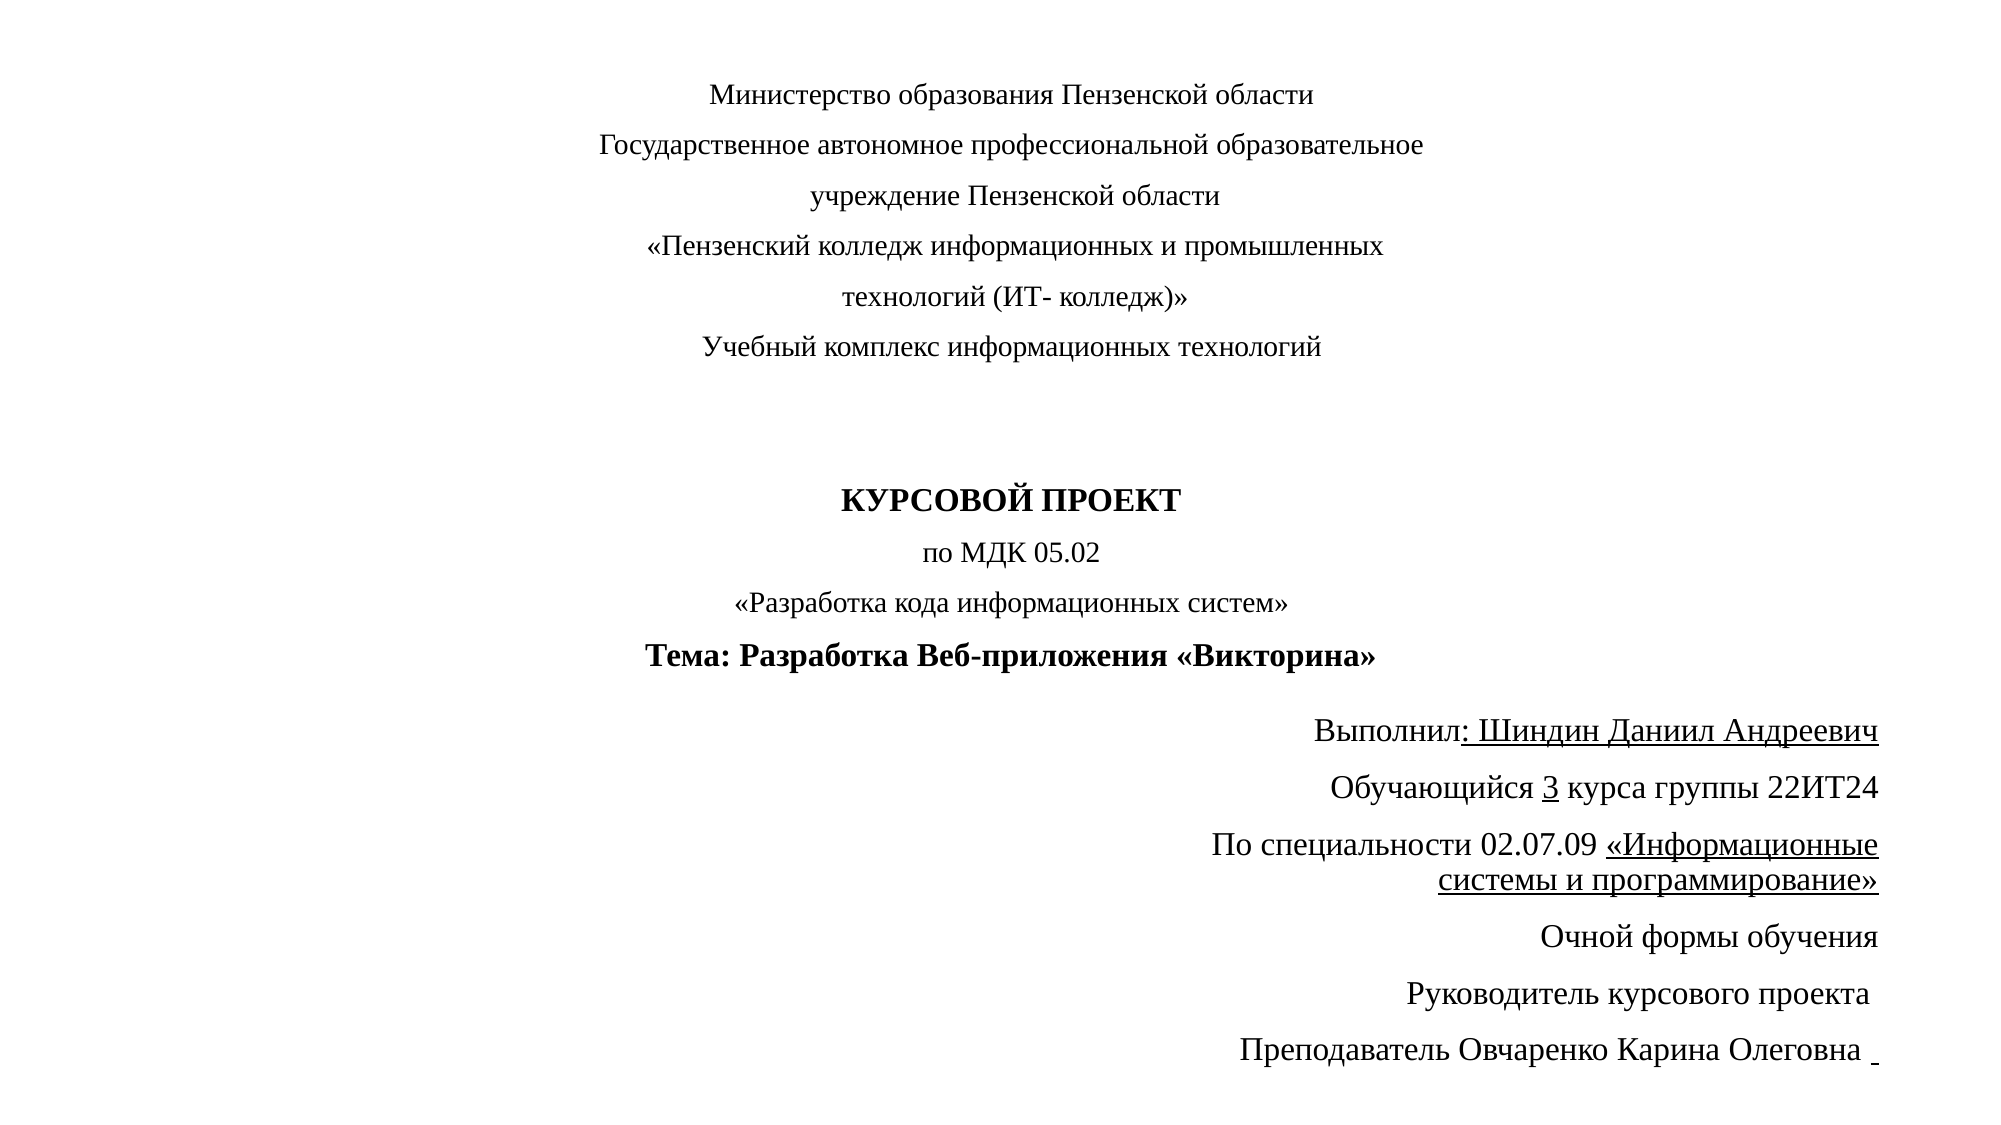

Министерство образования Пензенской области
Государственное автономное профессиональной образовательное
 учреждение Пензенской области
 «Пензенский колледж информационных и промышленных
 технологий (ИТ- колледж)»
Учебный комплекс информационных технологий

КУРСОВОЙ ПРОЕКТ
по МДК 05.02
«Разработка кода информационных систем»
Тема: Разработка Веб-приложения «Викторина»

Выполнил: Шиндин Даниил Андреевич
Обучающийся 3 курса группы 22ИТ24
По специальности 02.07.09 «Информационные системы и программирование»
Очной формы обучения
Руководитель курсового проекта
Преподаватель Овчаренко Карина Олеговна